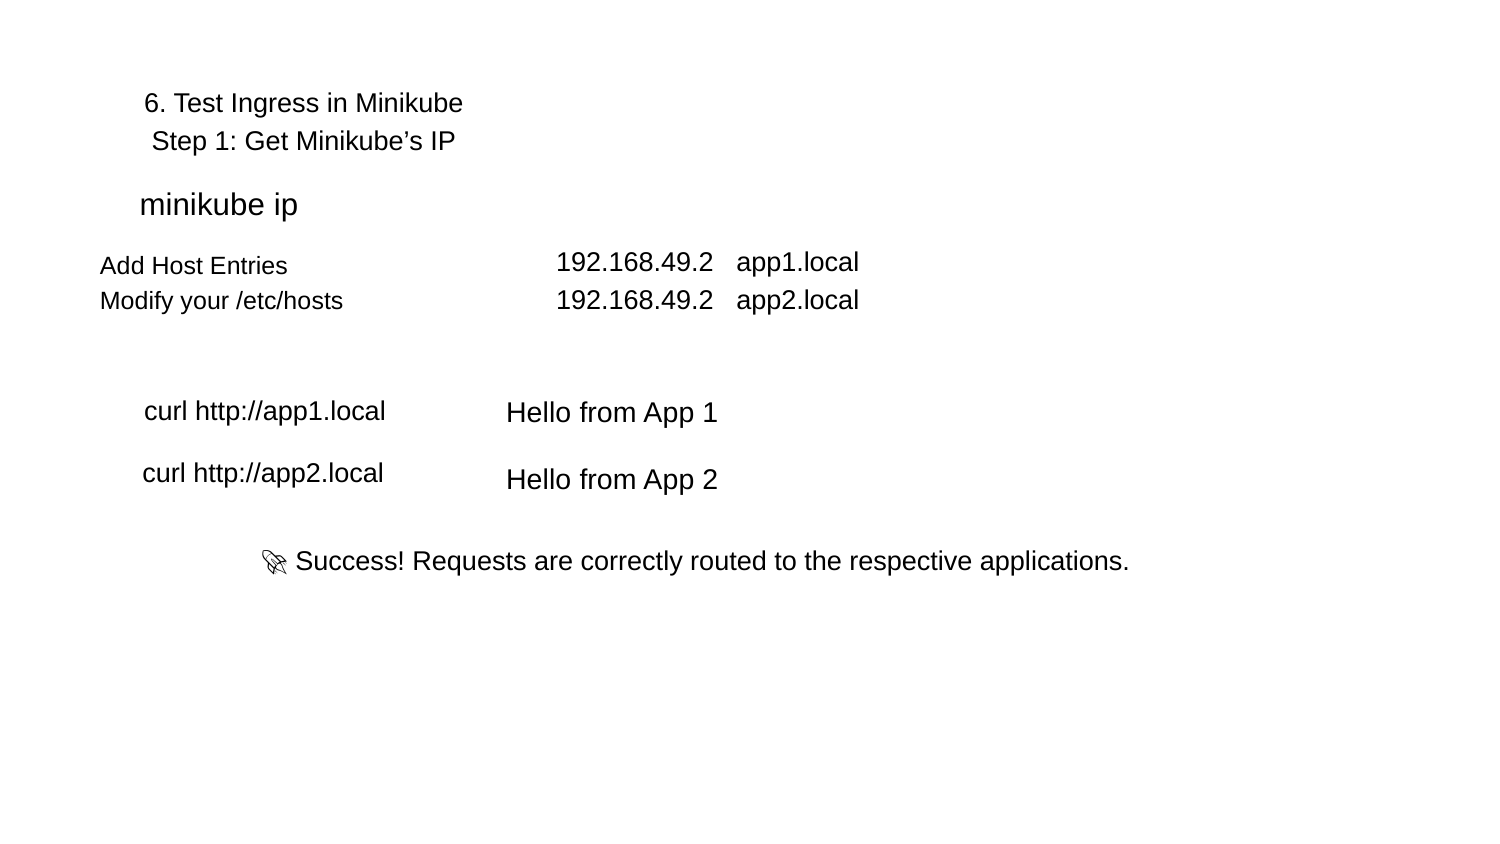

6. Test Ingress in Minikube
Step 1: Get Minikube’s IP
minikube ip
192.168.49.2   app1.local
192.168.49.2   app2.local
Add Host Entries
Modify your /etc/hosts
curl http://app1.local
Hello from App 1
curl http://app2.local
Hello from App 2
🚀 Success! Requests are correctly routed to the respective applications.